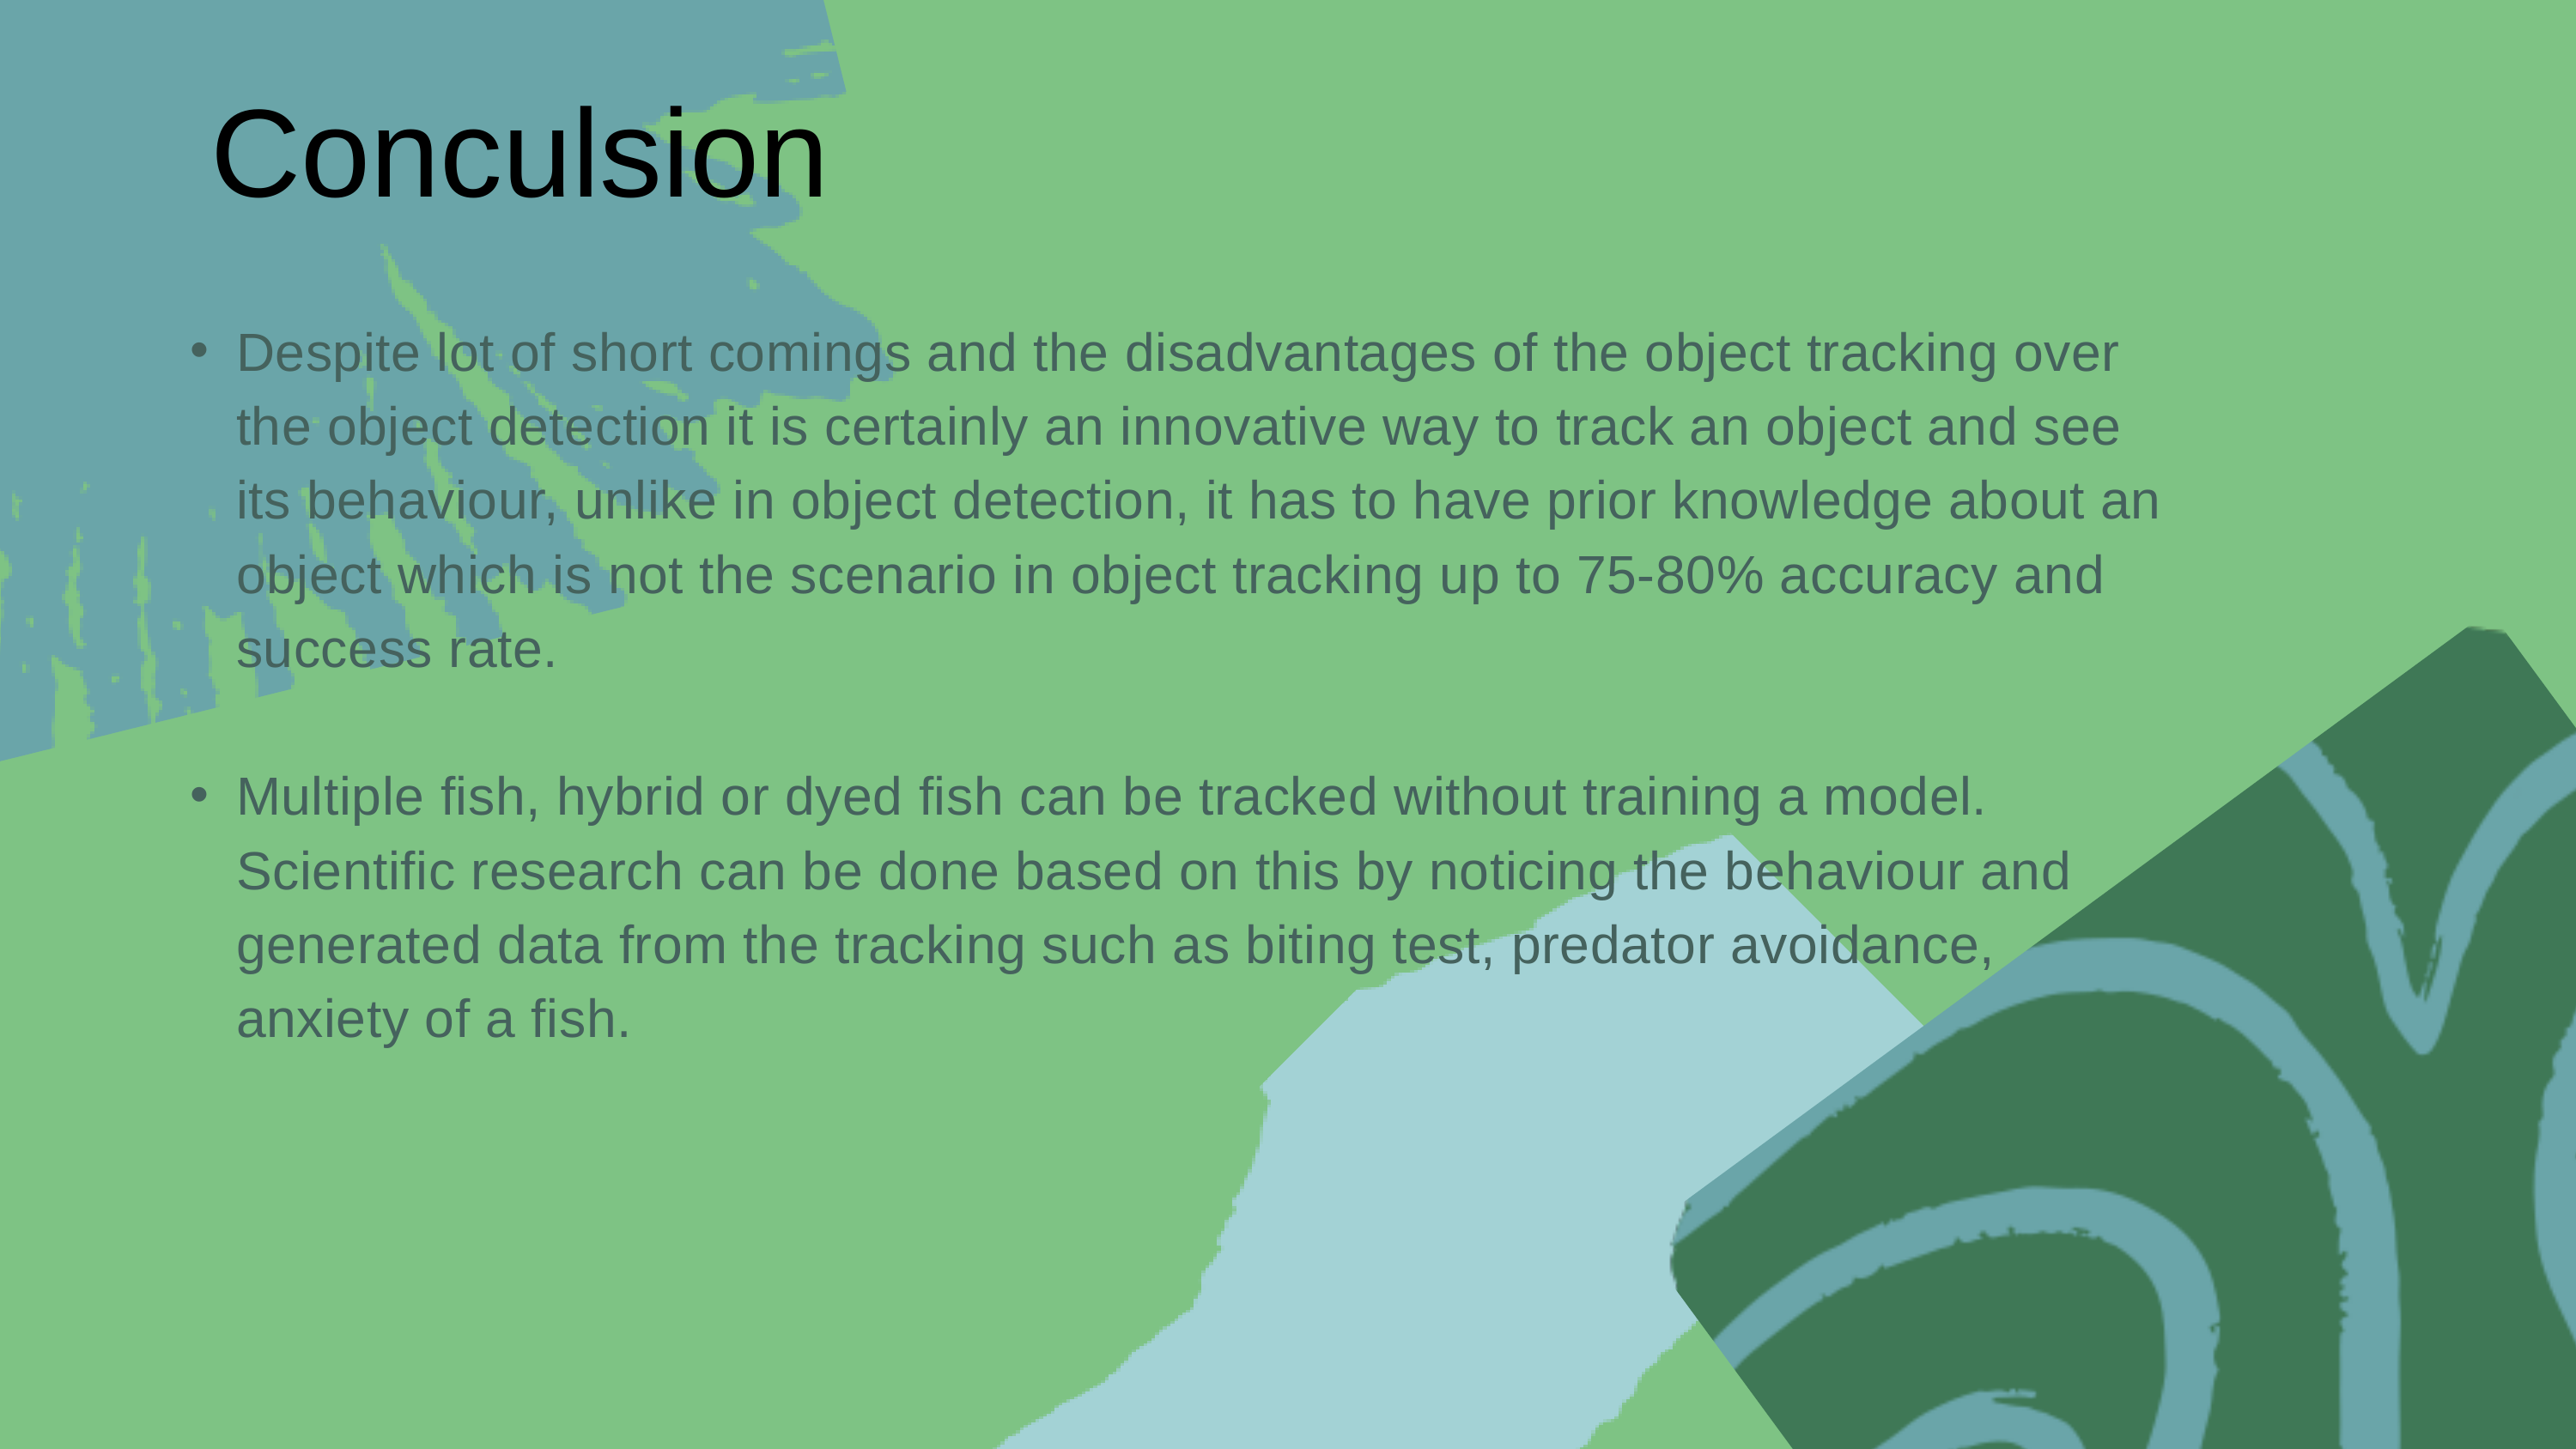

Conculsion
Despite lot of short comings and the disadvantages of the object tracking over the object detection it is certainly an innovative way to track an object and see its behaviour, unlike in object detection, it has to have prior knowledge about an object which is not the scenario in object tracking up to 75-80% accuracy and success rate.

Multiple fish, hybrid or dyed fish can be tracked without training a model. Scientific research can be done based on this by noticing the behaviour and generated data from the tracking such as biting test, predator avoidance, anxiety of a fish.